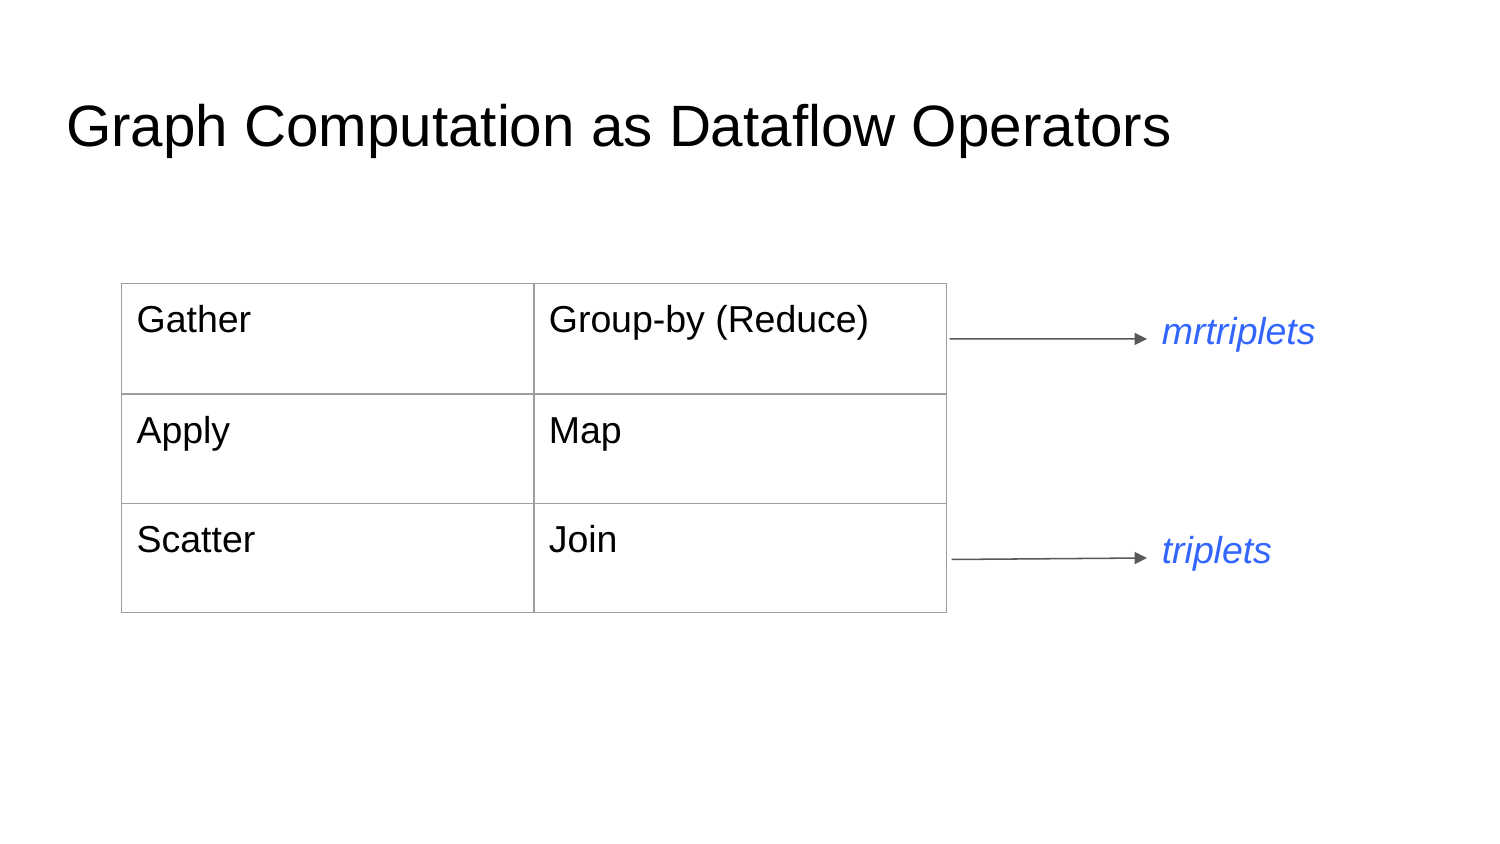

# Graph Computation as Dataflow Operators
| Gather | Group-by (Reduce) |
| --- | --- |
| Apply | Map |
| Scatter | Join |
mrtriplets
triplets